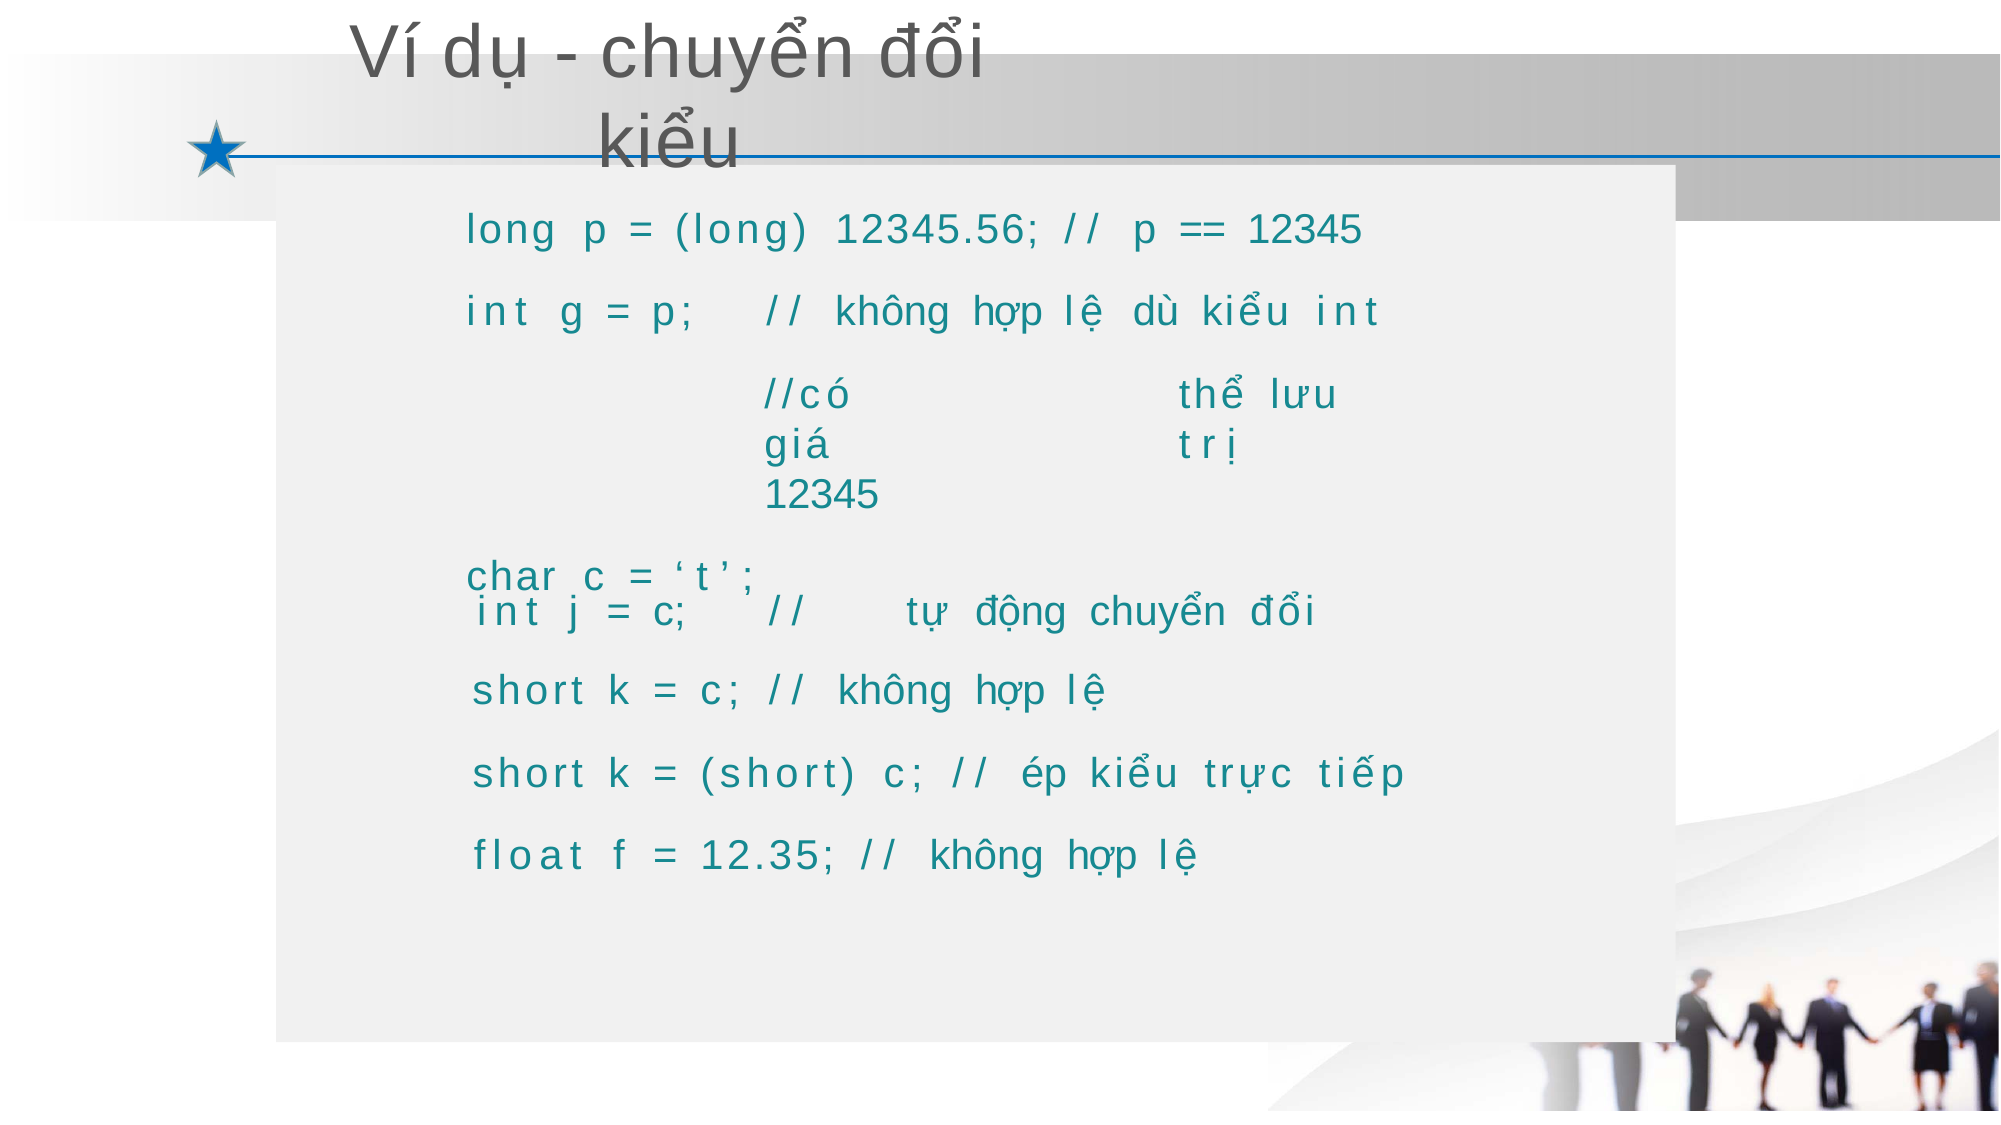

# Ví dụ - chuyển đổi kiểu

long	p	=	(long)	12345.56;	//	p	==	12345
int	g	=	p;	//	không	hợp	lệ	dù	kiểu	int
//có	thể	lưu	giá	trị	12345
char	c	=	‘t’;
| int j | = | c; | // tự động chuyển đổi |
| --- | --- | --- | --- |
| short | k | = | c; // không hợp lệ |
| short | k | = | (short) c; // ép kiểu trực tiếp |
| float | f | = | 12.35; // không hợp lệ |